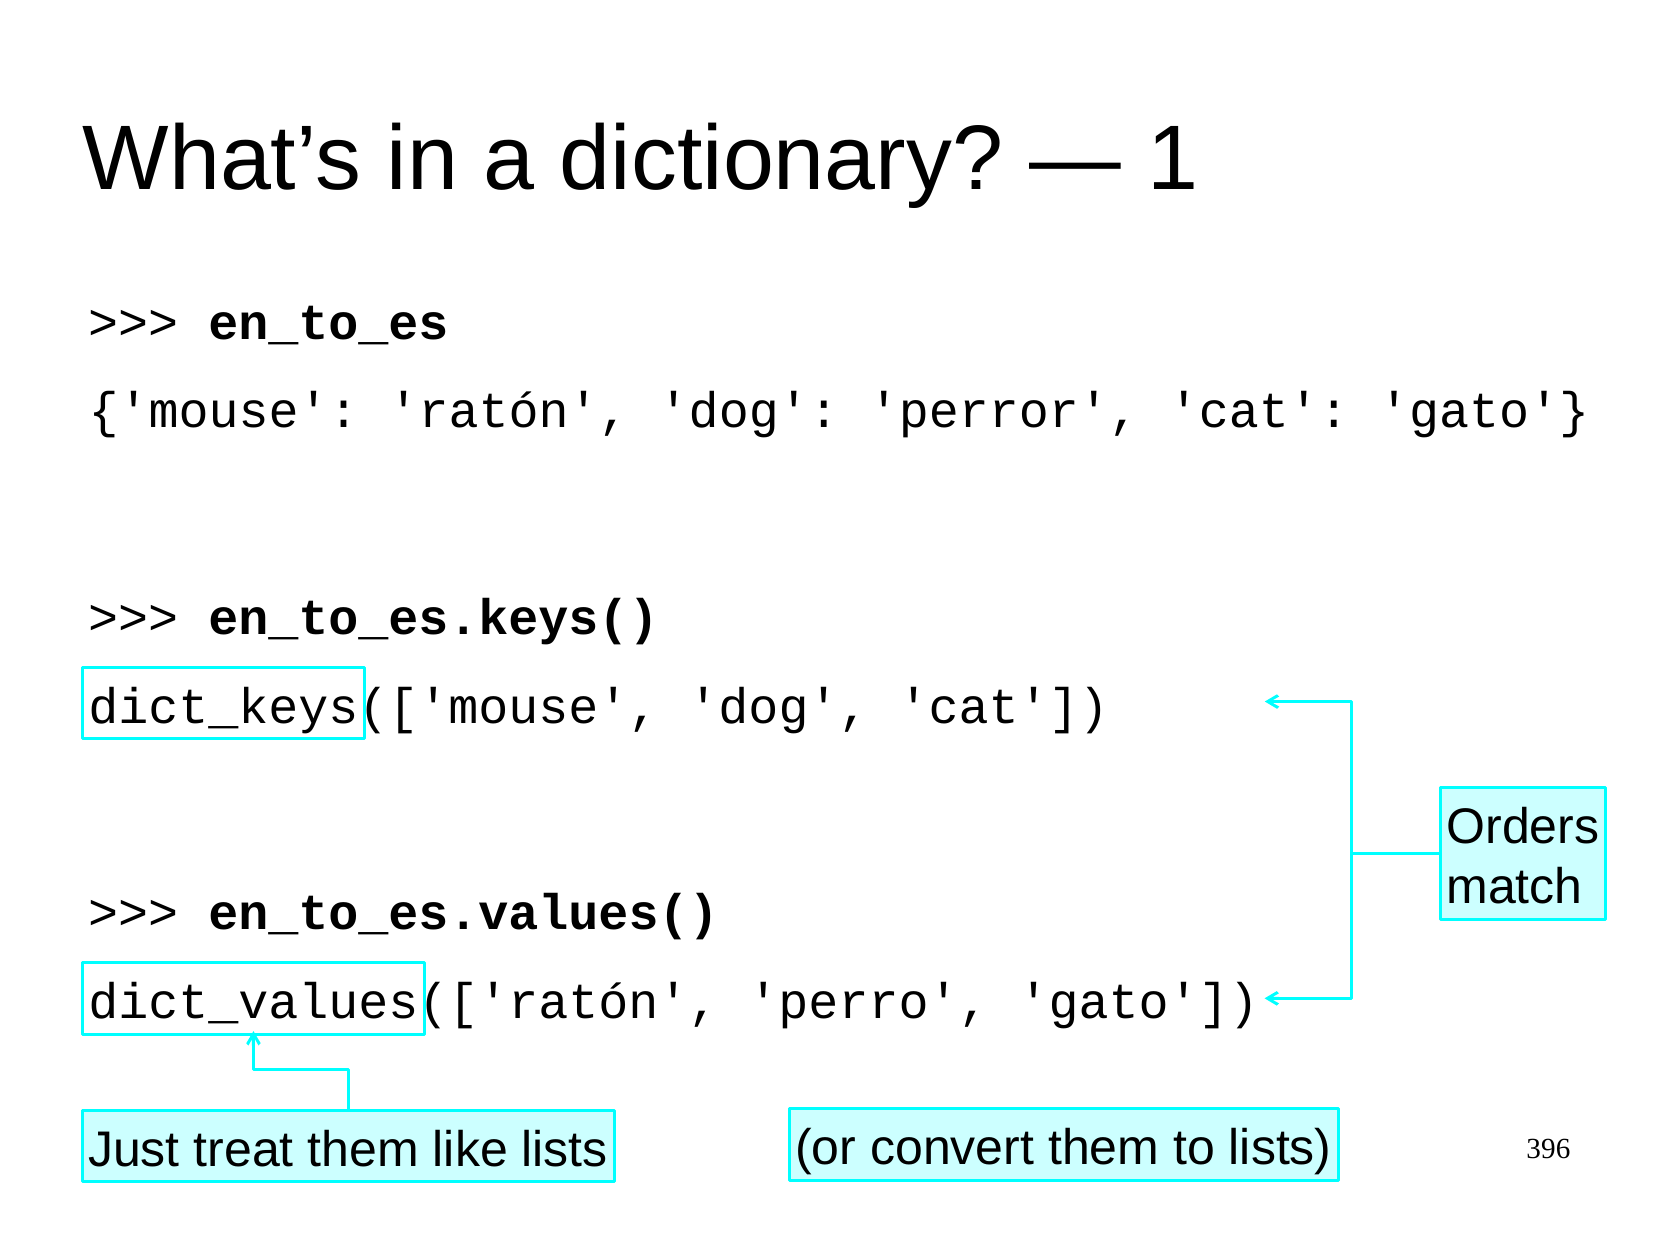

What’s in a dictionary? ― 1
>>>
en_to_es
{'mouse': 'ratón', 'dog': 'perror', 'cat': 'gato'}
>>>
en_to_es.keys()
dict_keys
(['mouse', 'dog', 'cat'])
Orders
match
>>>
en_to_es.values()
dict_values
(['ratón', 'perro', 'gato'])
(or convert them to lists)
Just treat them like lists
396